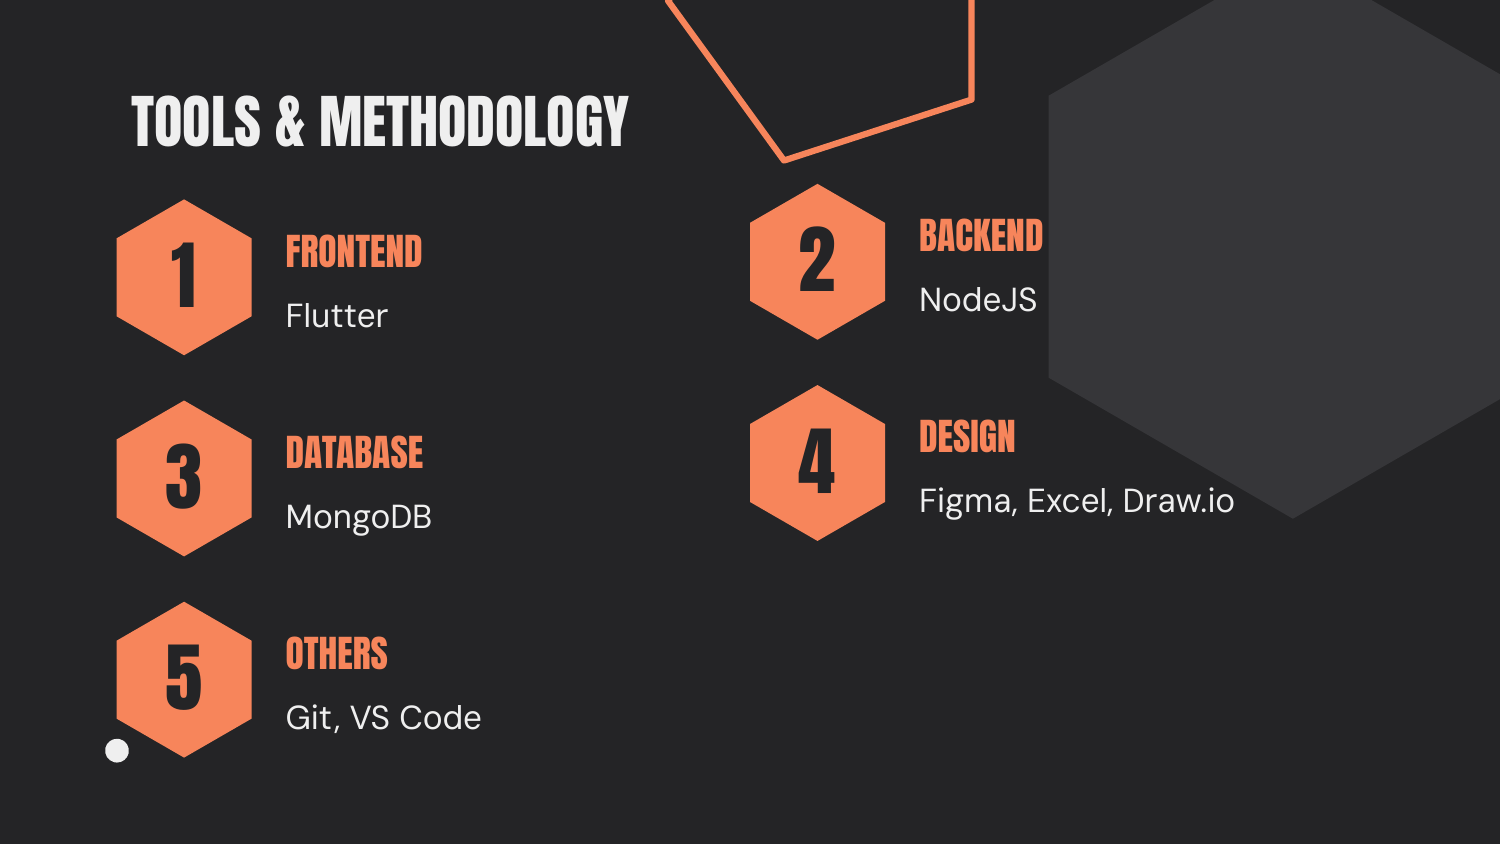

# TOOLS & METHODOLOGY
2
1
BACKEND
FRONTEND
NodeJS
Flutter
4
3
DESIGN
DATABASE
Figma, Excel, Draw.io
MongoDB
5
OTHERS
Git, VS Code